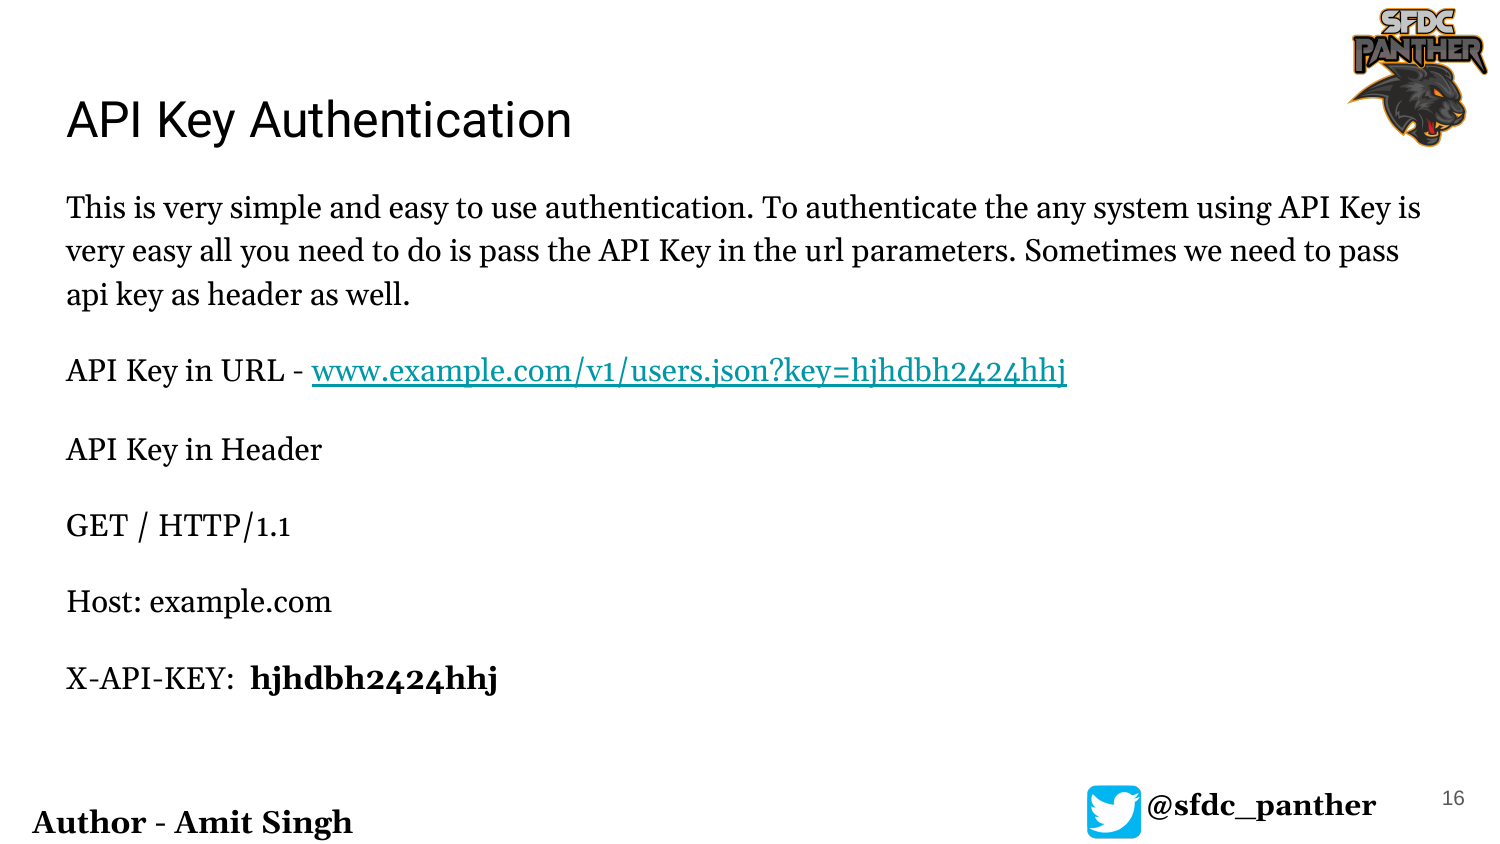

# API Key Authentication
This is very simple and easy to use authentication. To authenticate the any system using API Key is very easy all you need to do is pass the API Key in the url parameters. Sometimes we need to pass api key as header as well.
API Key in URL - www.example.com/v1/users.json?key=hjhdbh2424hhj
API Key in Header
GET / HTTP/1.1
Host: example.com
X-API-KEY:  hjhdbh2424hhj
16